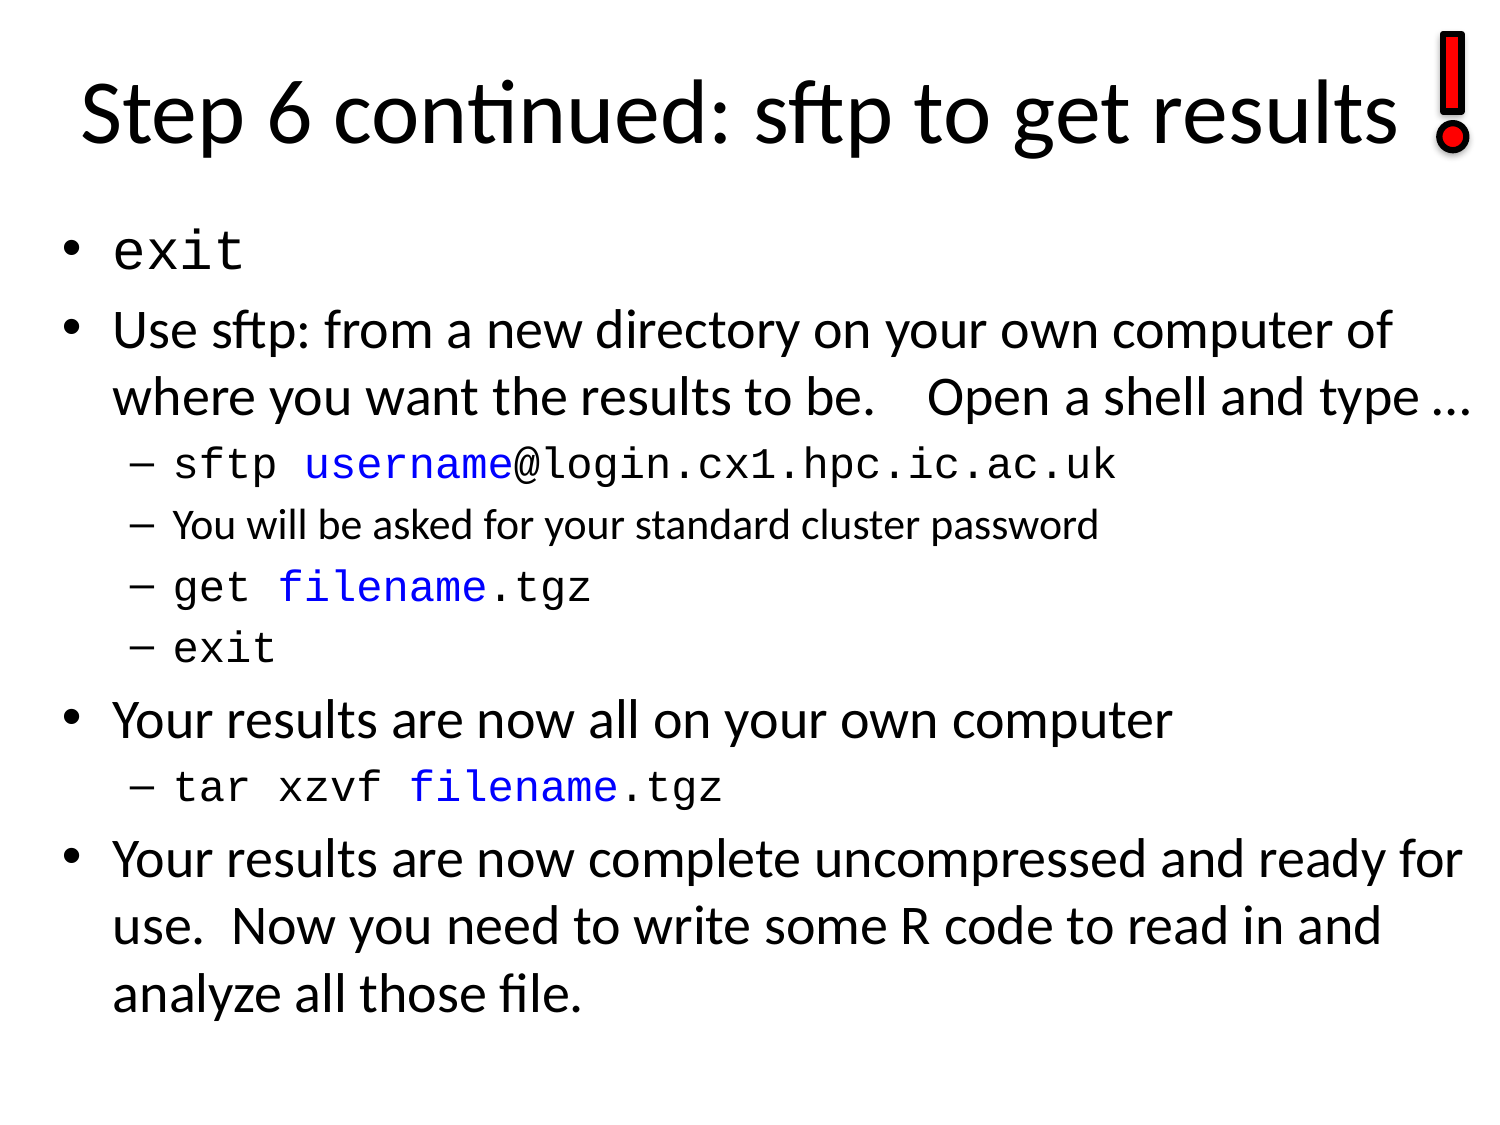

# Step 6 continued: sftp to get results

exit
Use sftp: from a new directory on your own computer of where you want the results to be.    Open a shell and type …
sftp username@login.cx1.hpc.ic.ac.uk
You will be asked for your standard cluster password
get filename.tgz
exit
Your results are now all on your own computer
tar xzvf filename.tgz
Your results are now complete uncompressed and ready for use.  Now you need to write some R code to read in and analyze all those file.